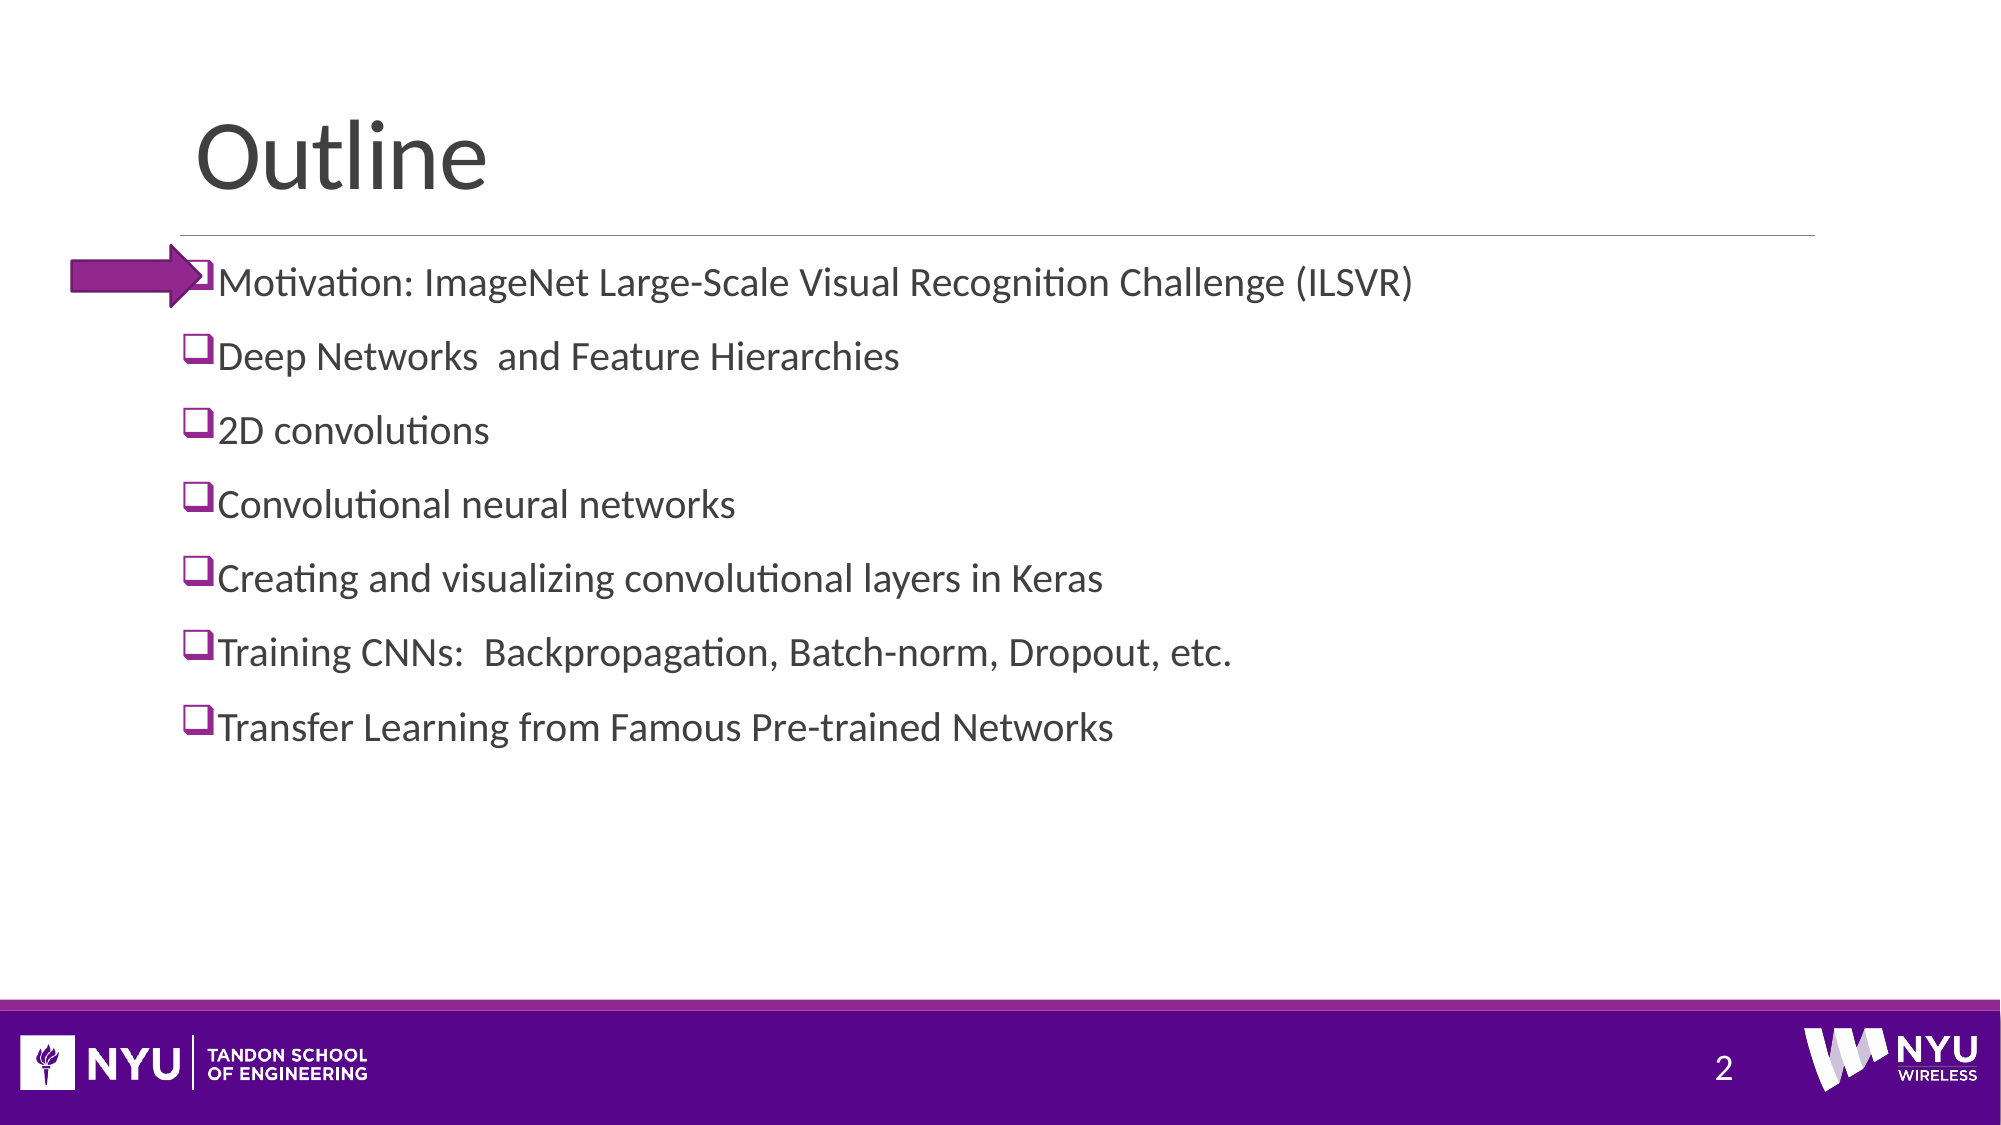

# Outline

Motivation: ImageNet Large-Scale Visual Recognition Challenge (ILSVR)
Deep Networks  and Feature Hierarchies
2D convolutions
Convolutional neural networks
Creating and visualizing convolutional layers in Keras
Training CNNs:  Backpropagation, Batch-norm, Dropout, etc.
Transfer Learning from Famous Pre-trained Networks
2